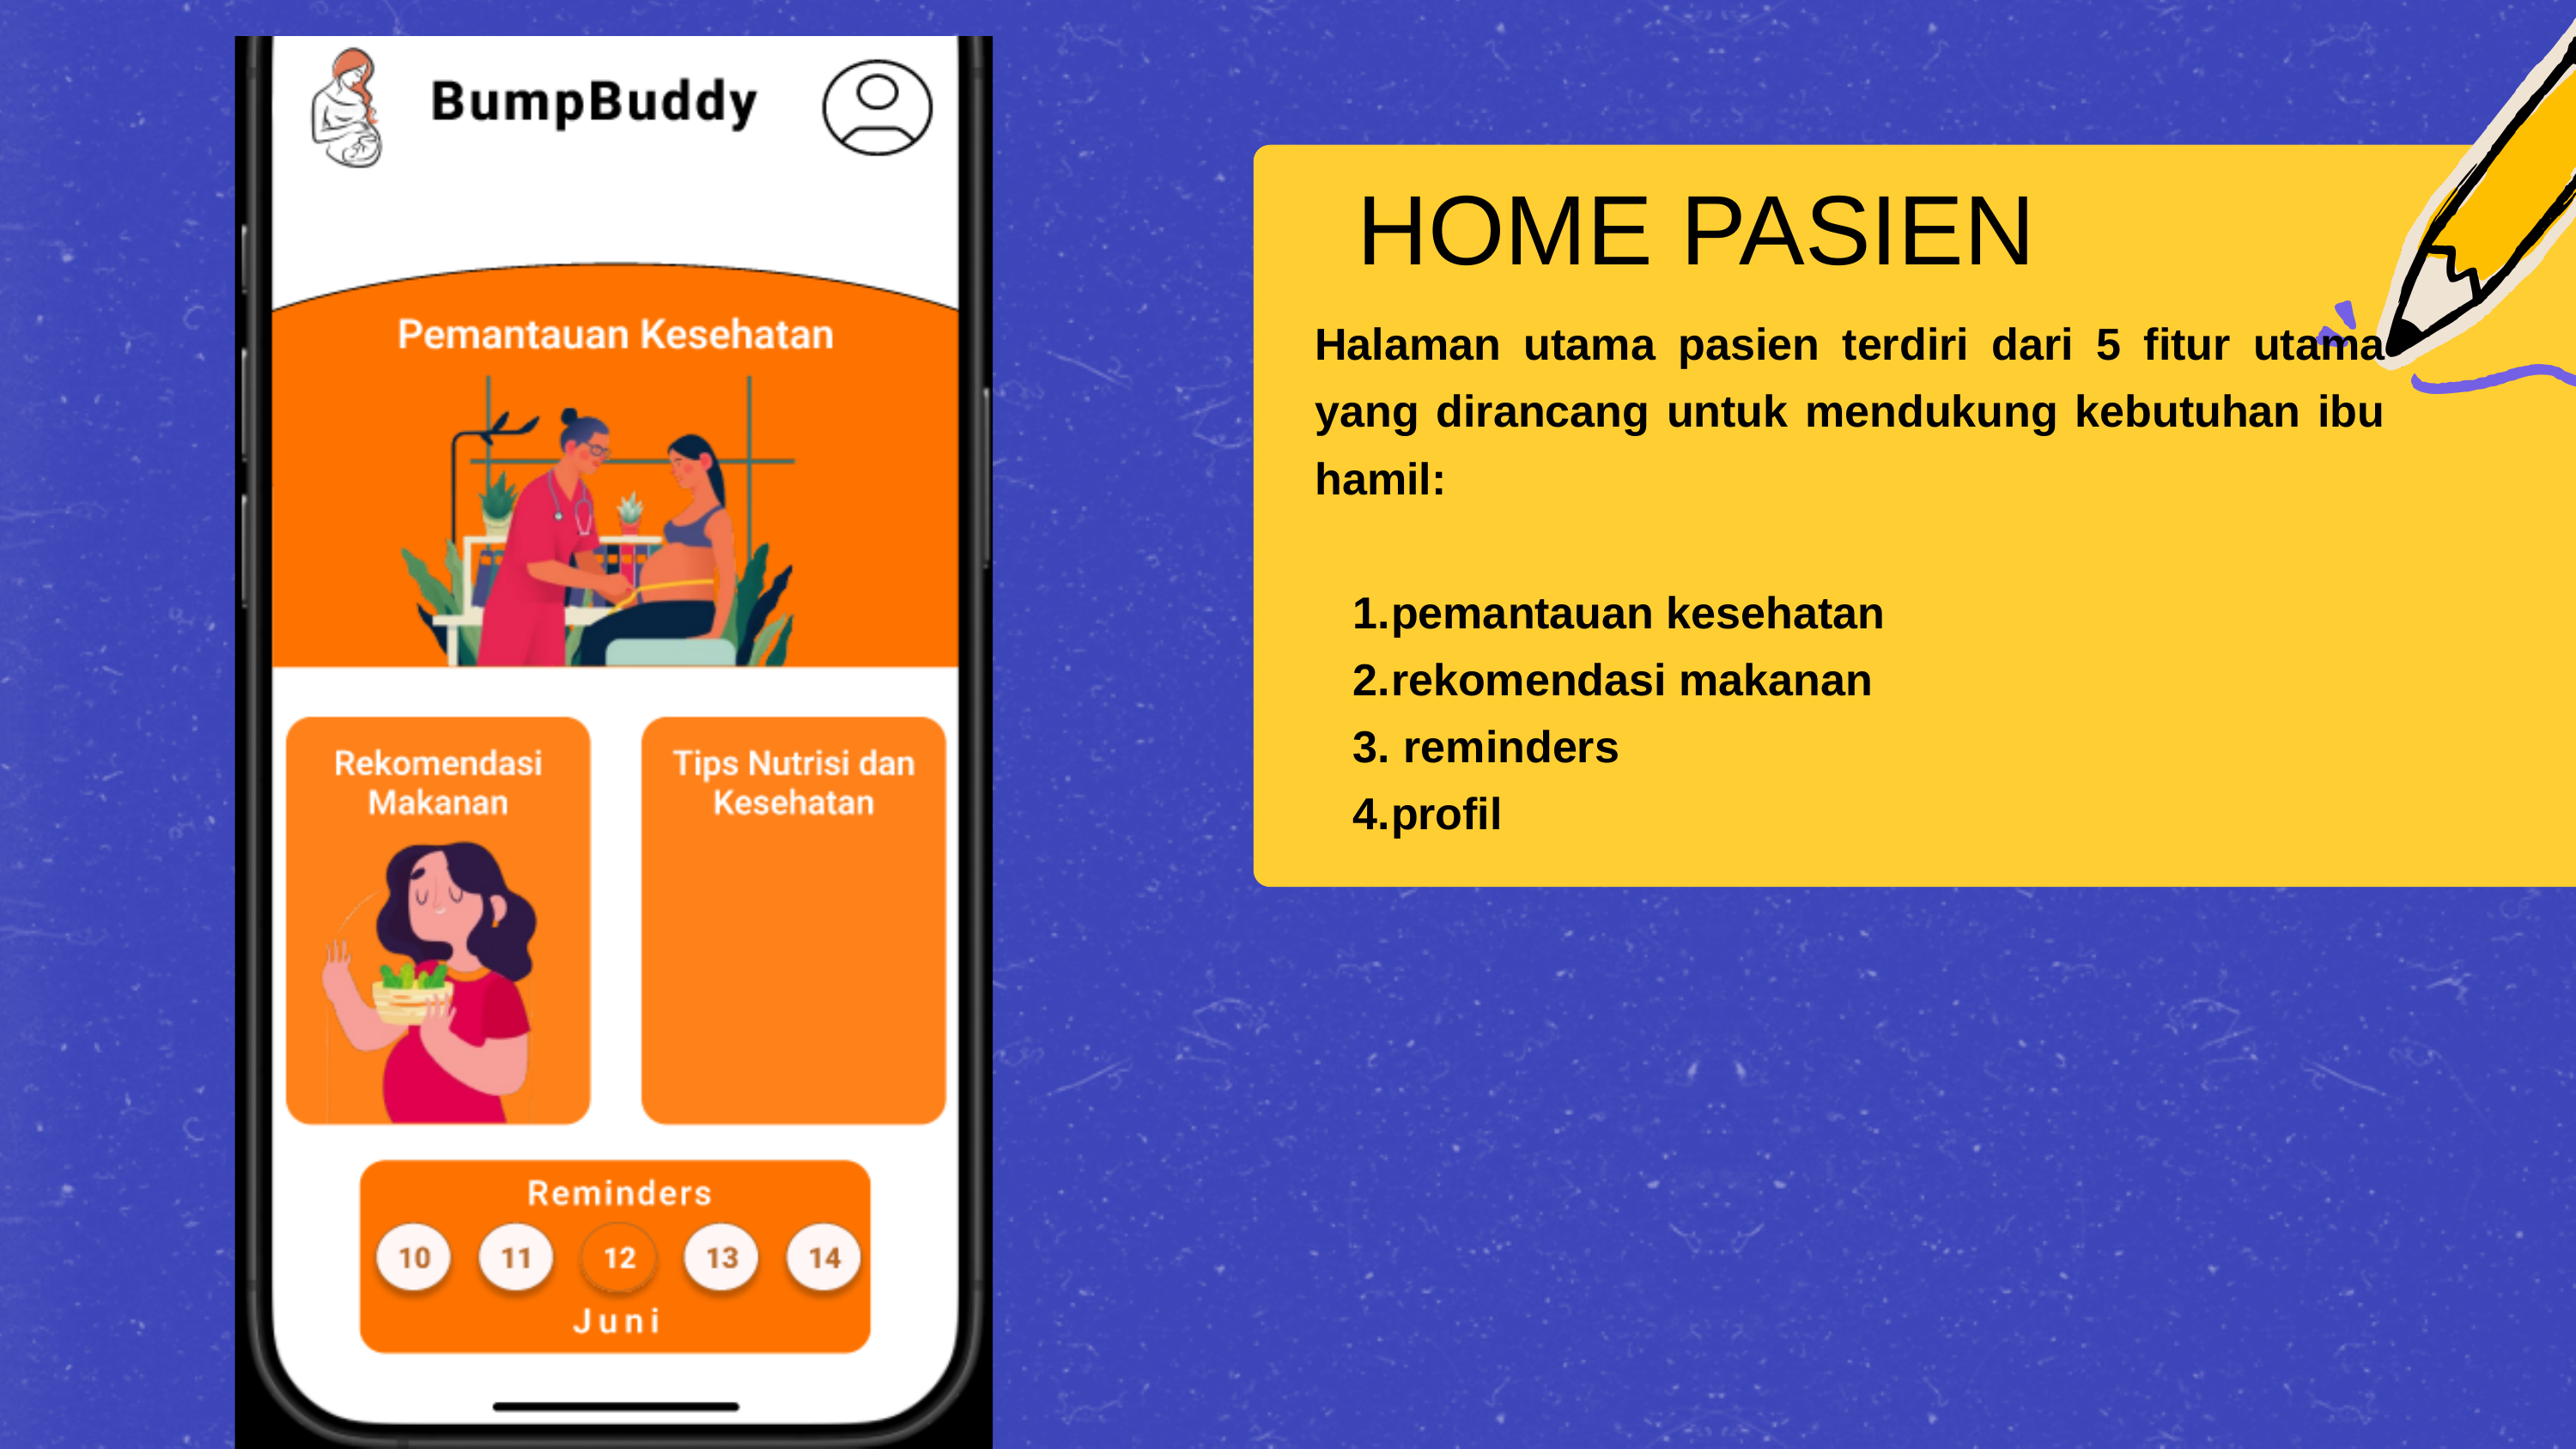

HOME PASIEN
Halaman utama pasien terdiri dari 5 fitur utama yang dirancang untuk mendukung kebutuhan ibu hamil:

pemantauan kesehatan
rekomendasi makanan
 reminders
profil